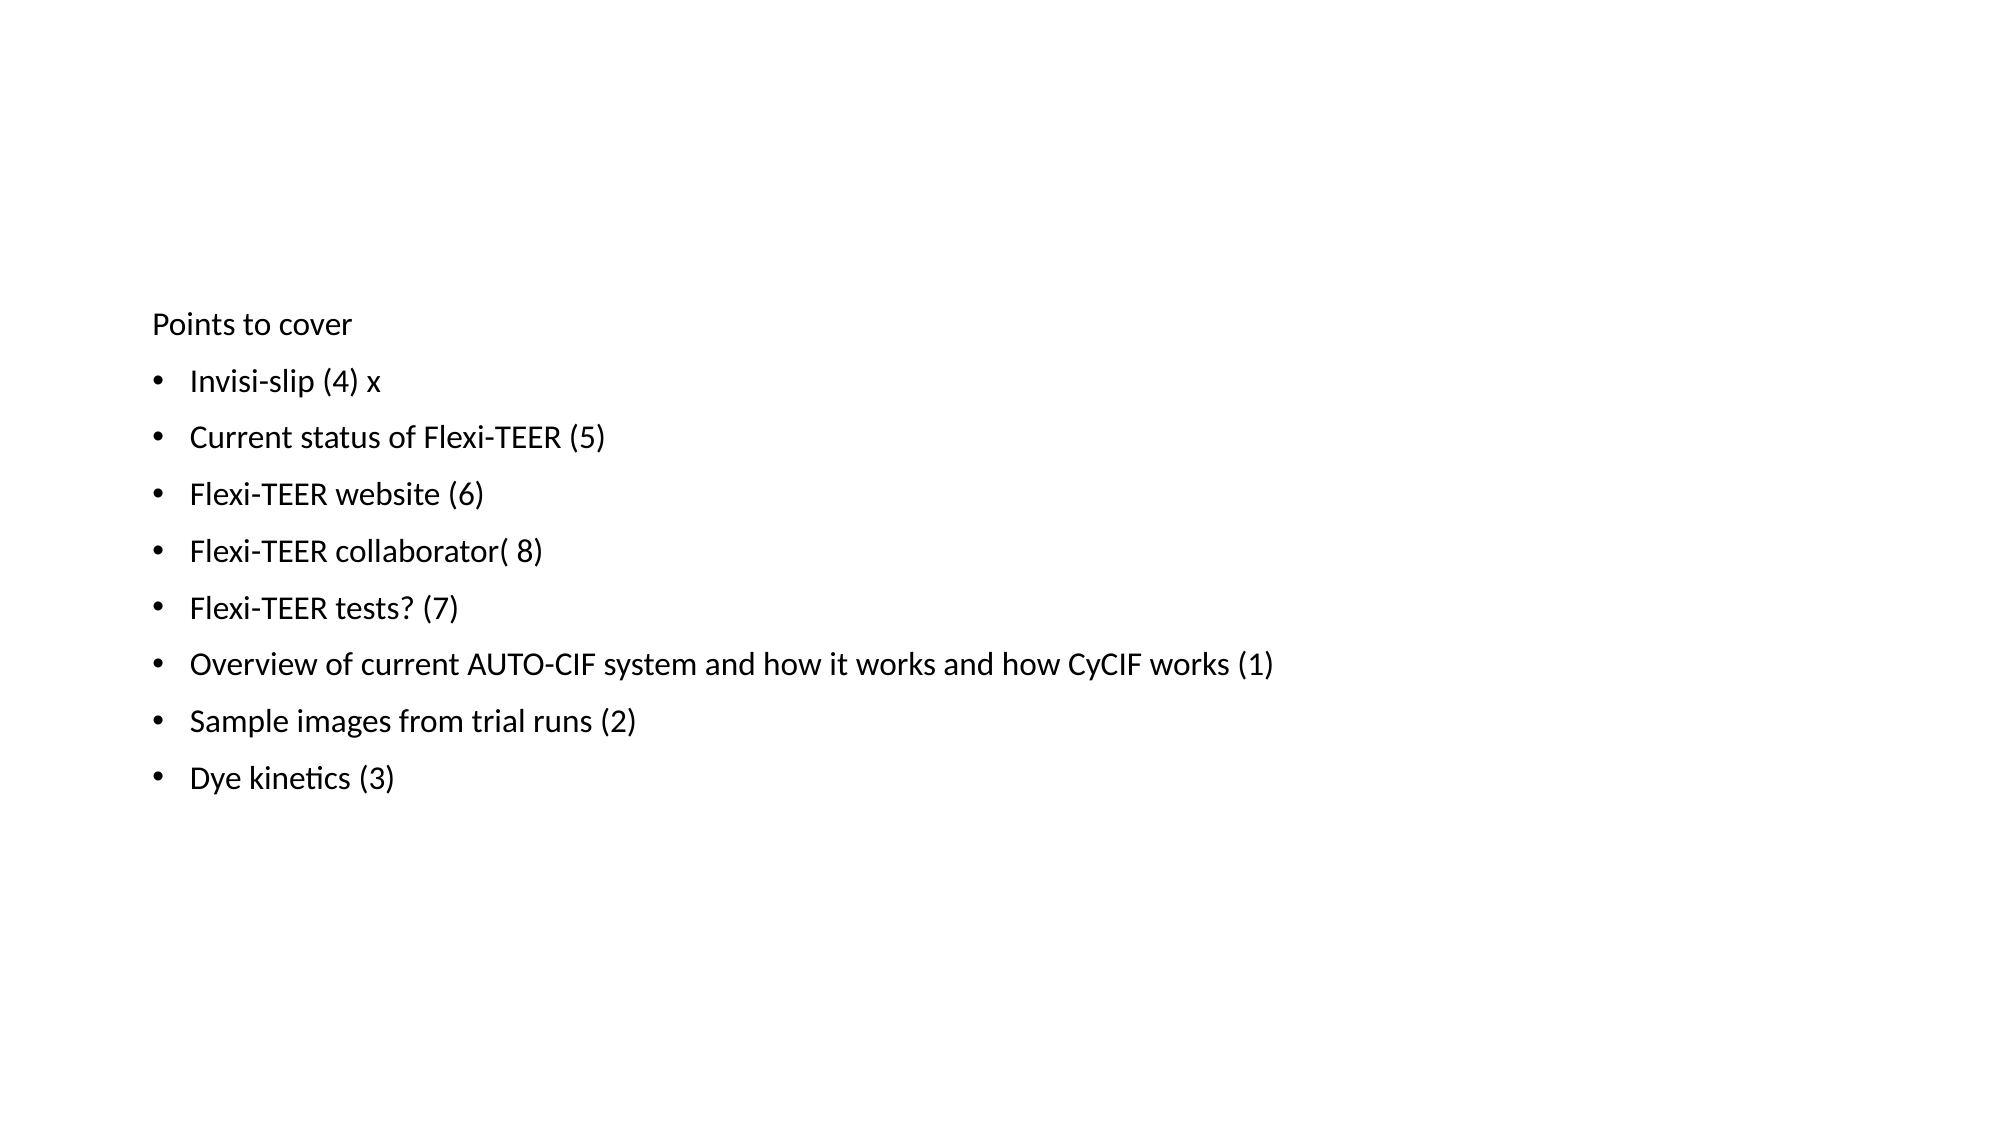

#
Points to cover
Invisi-slip (4) x
Current status of Flexi-TEER (5)
Flexi-TEER website (6)
Flexi-TEER collaborator( 8)
Flexi-TEER tests? (7)
Overview of current AUTO-CIF system and how it works and how CyCIF works (1)
Sample images from trial runs (2)
Dye kinetics (3)